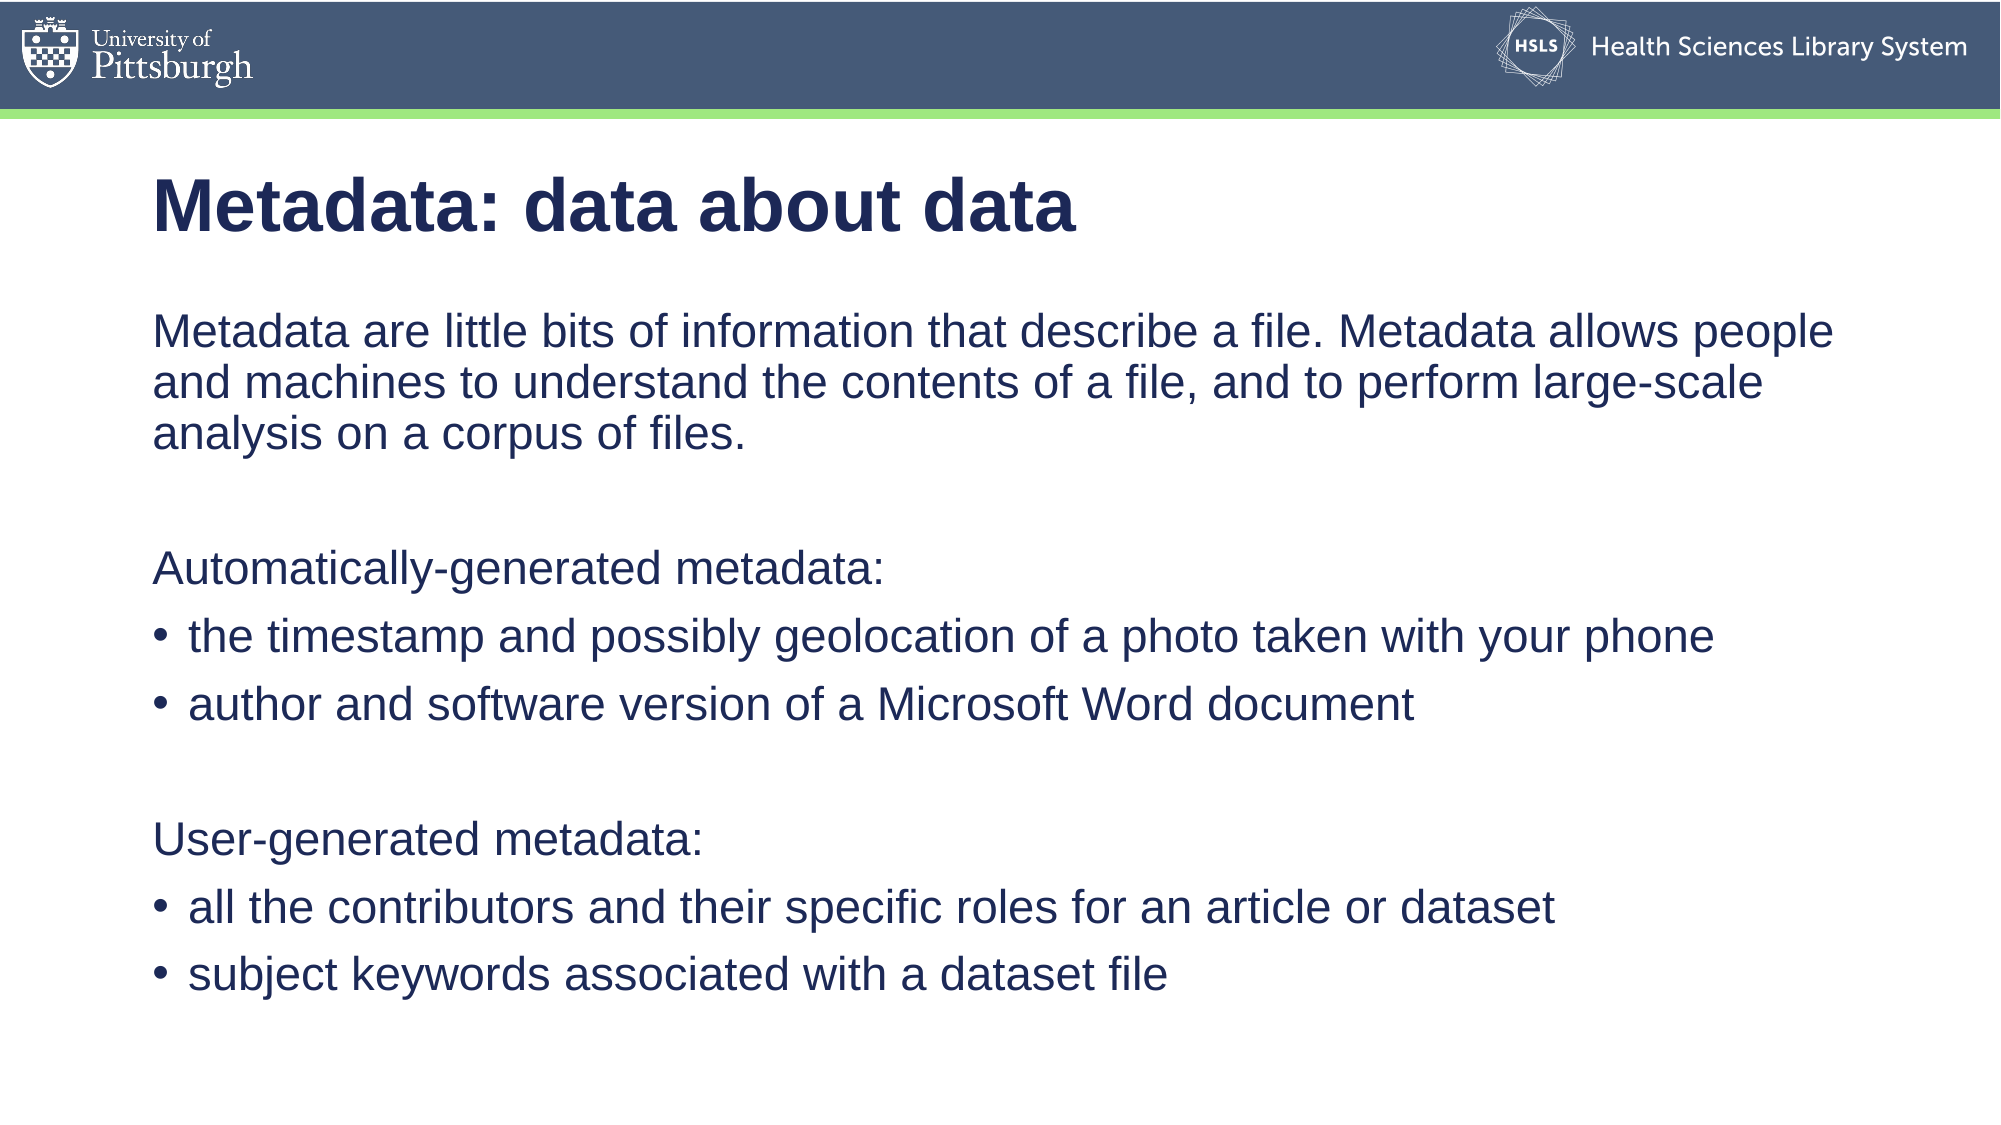

# Metadata: data about data
Metadata are little bits of information that describe a file. Metadata allows people and machines to understand the contents of a file, and to perform large-scale analysis on a corpus of files.

Automatically-generated metadata:
the timestamp and possibly geolocation of a photo taken with your phone
author and software version of a Microsoft Word document

User-generated metadata:
all the contributors and their specific roles for an article or dataset
subject keywords associated with a dataset file